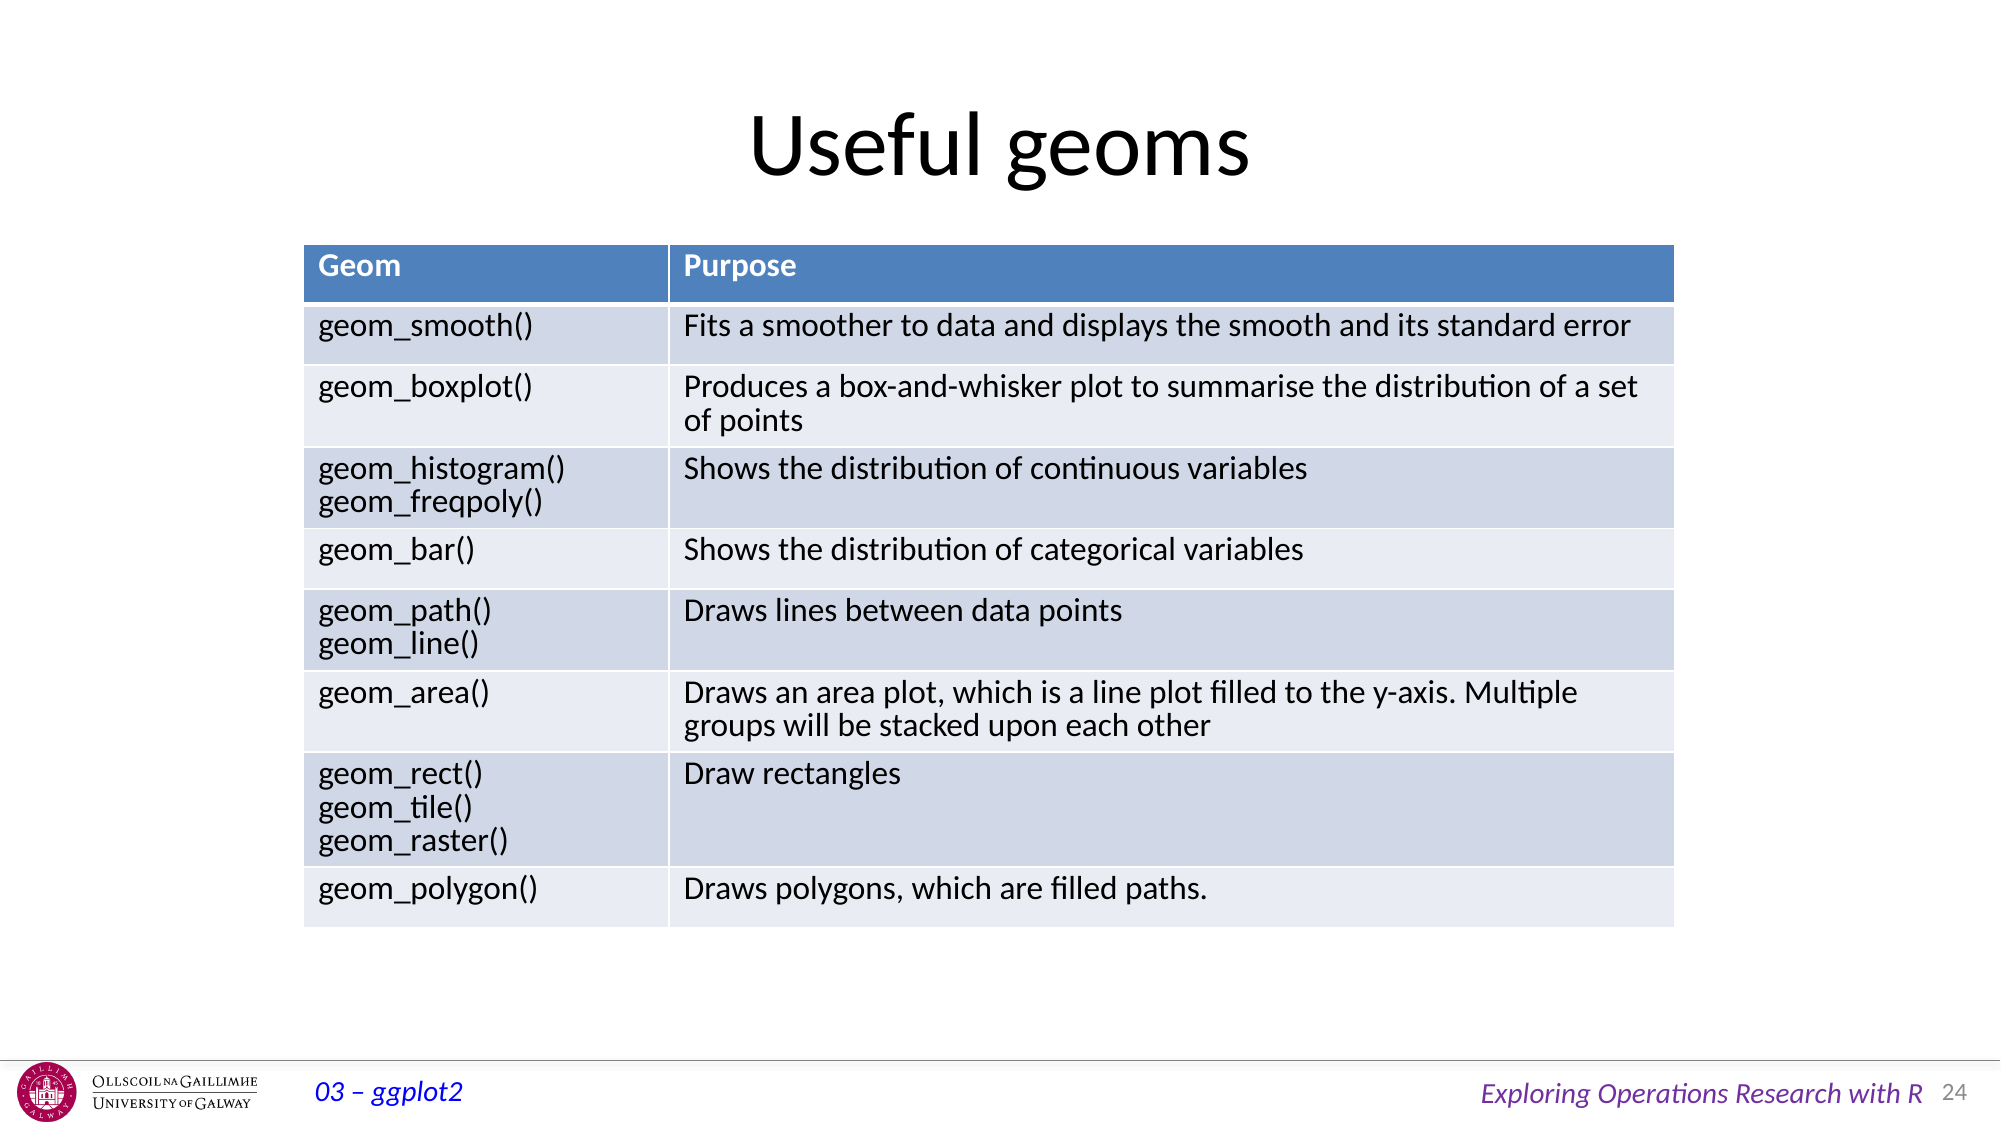

# Useful geoms
| Geom | Purpose |
| --- | --- |
| geom\_smooth() | Fits a smoother to data and displays the smooth and its standard error |
| geom\_boxplot() | Produces a box-and-whisker plot to summarise the distribution of a set of points |
| geom\_histogram() geom\_freqpoly() | Shows the distribution of continuous variables |
| geom\_bar() | Shows the distribution of categorical variables |
| geom\_path() geom\_line() | Draws lines between data points |
| geom\_area() | Draws an area plot, which is a line plot filled to the y-axis. Multiple groups will be stacked upon each other |
| geom\_rect() geom\_tile() geom\_raster() | Draw rectangles |
| geom\_polygon() | Draws polygons, which are filled paths. |
24